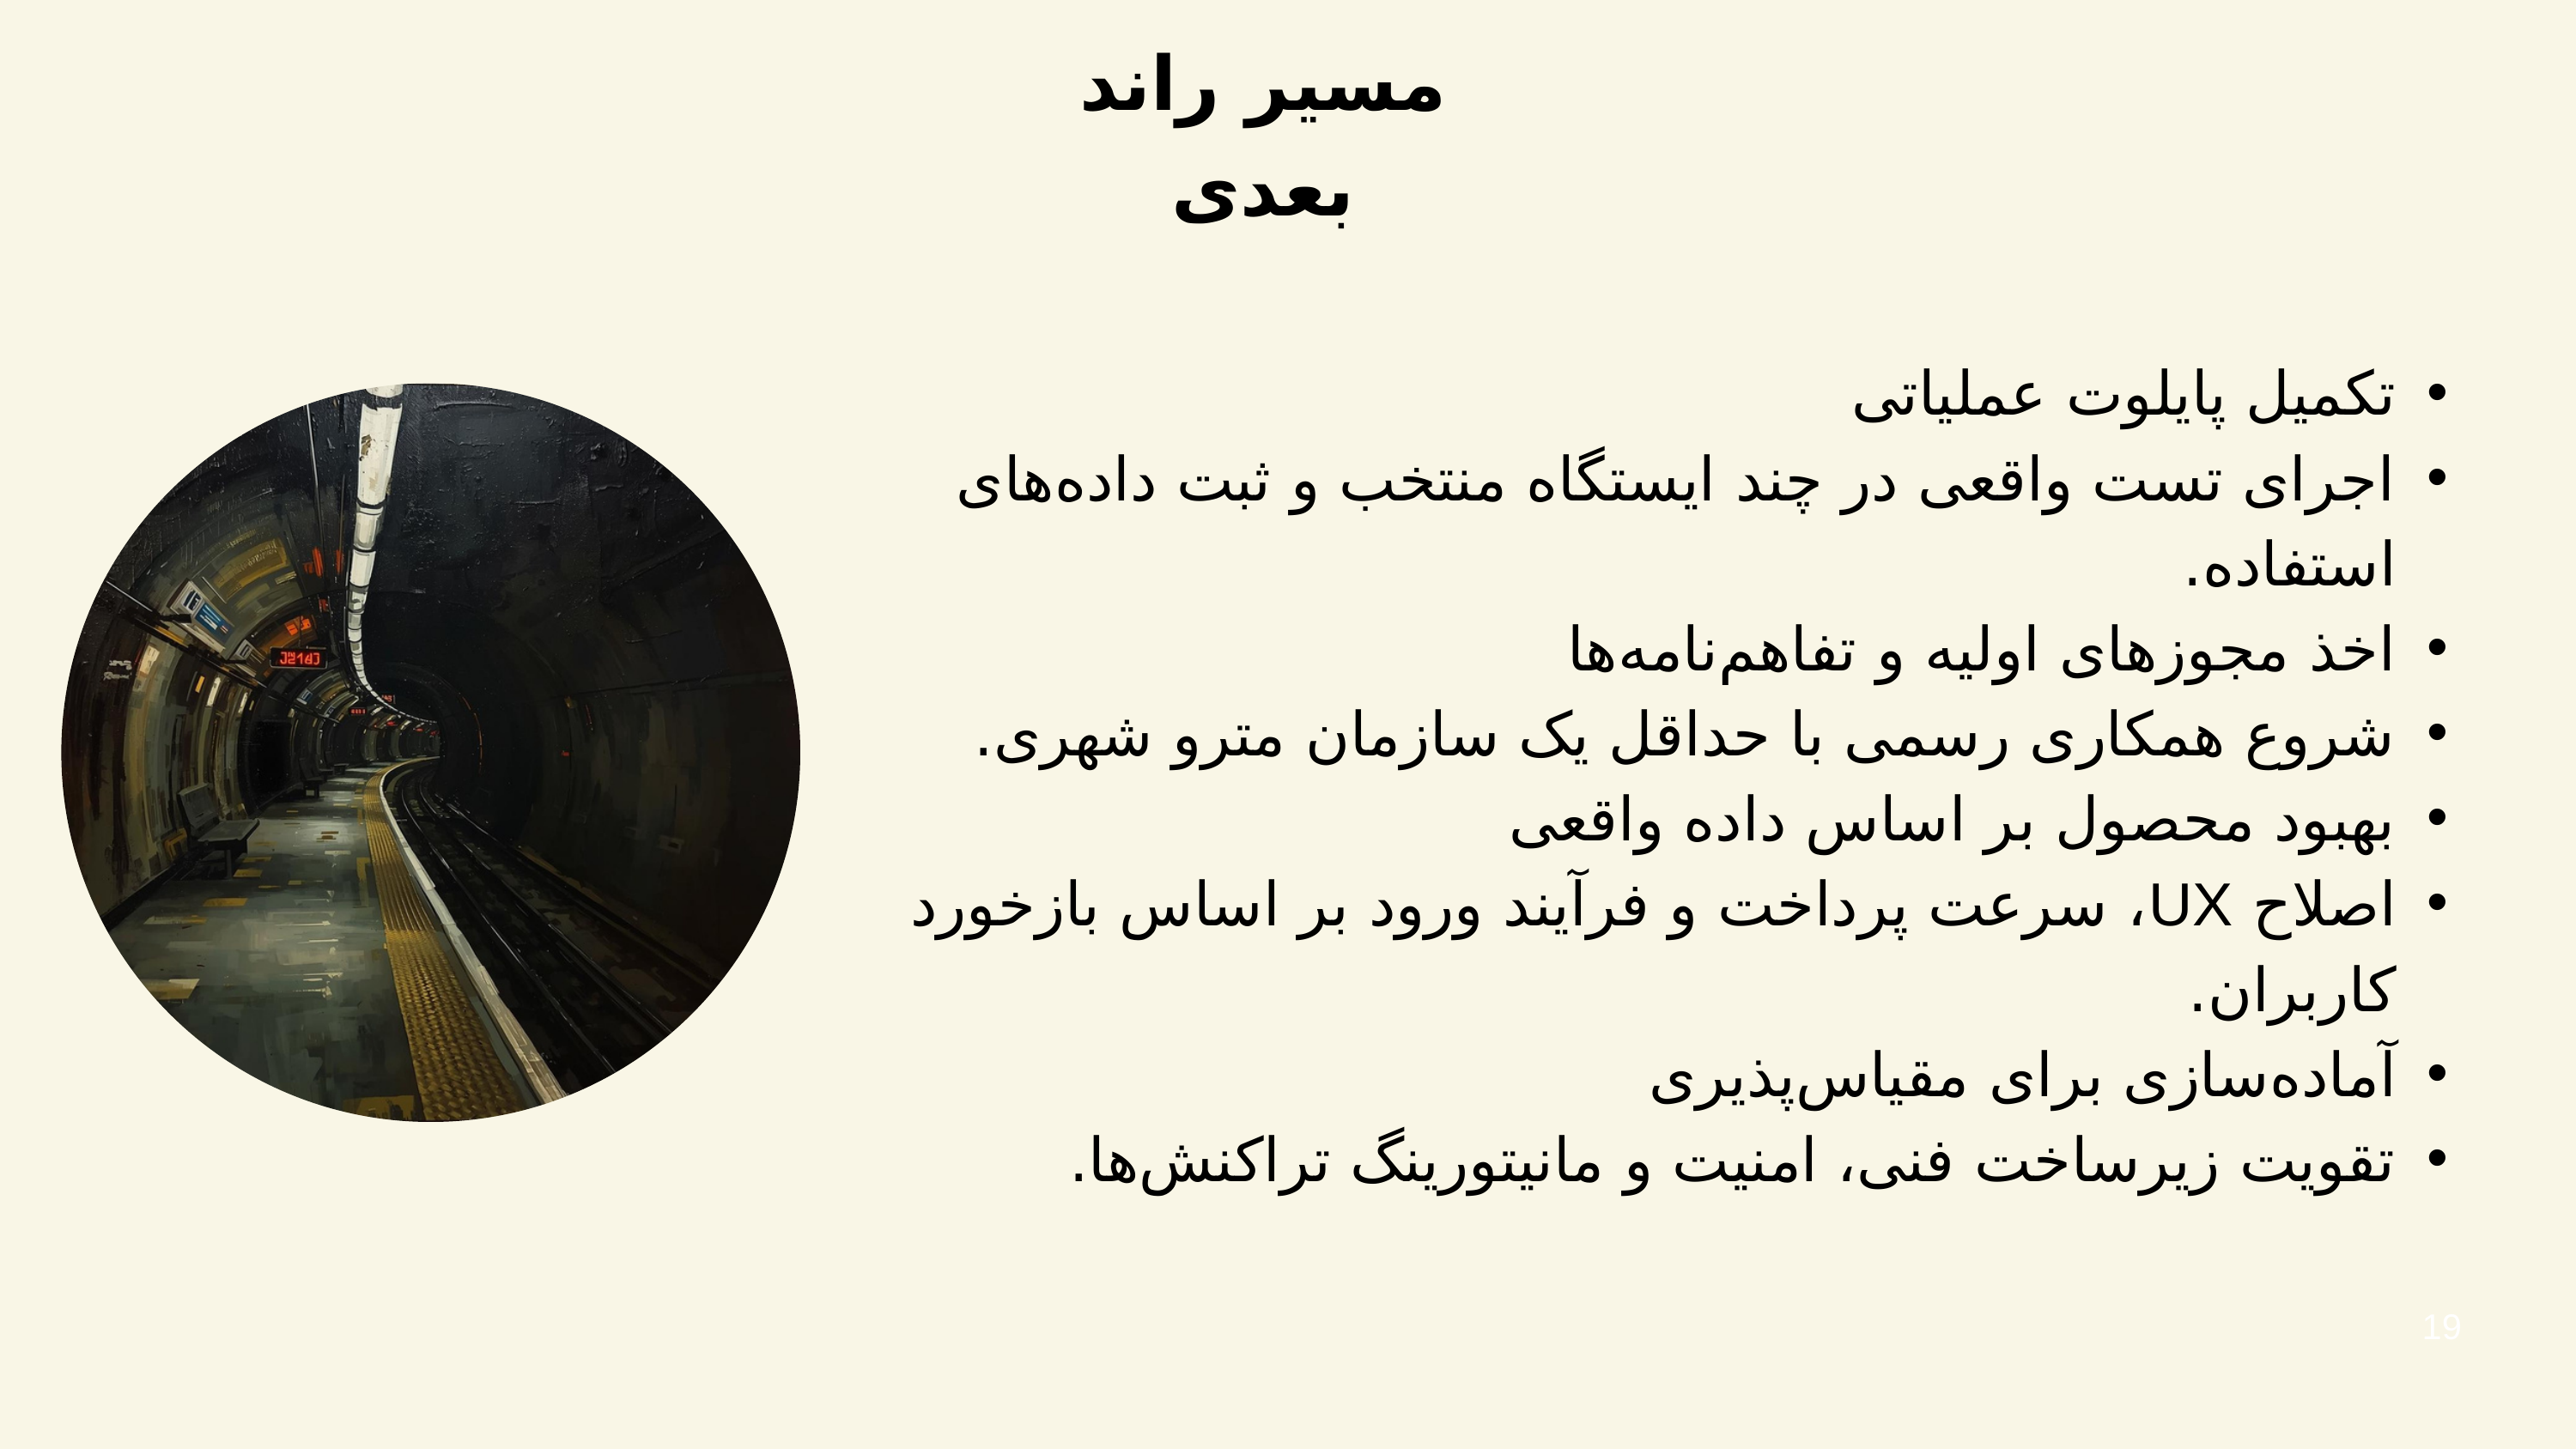

مسیر راند بعدی
تکمیل پایلوت عملیاتی
اجرای تست واقعی در چند ایستگاه منتخب و ثبت داده‌های استفاده.
اخذ مجوزهای اولیه و تفاهم‌نامه‌ها
شروع همکاری رسمی با حداقل یک سازمان مترو شهری.
بهبود محصول بر اساس داده واقعی
اصلاح UX، سرعت پرداخت و فرآیند ورود بر اساس بازخورد کاربران.
آماده‌سازی برای مقیاس‌پذیری
تقویت زیرساخت فنی، امنیت و مانیتورینگ تراکنش‌ها.

19